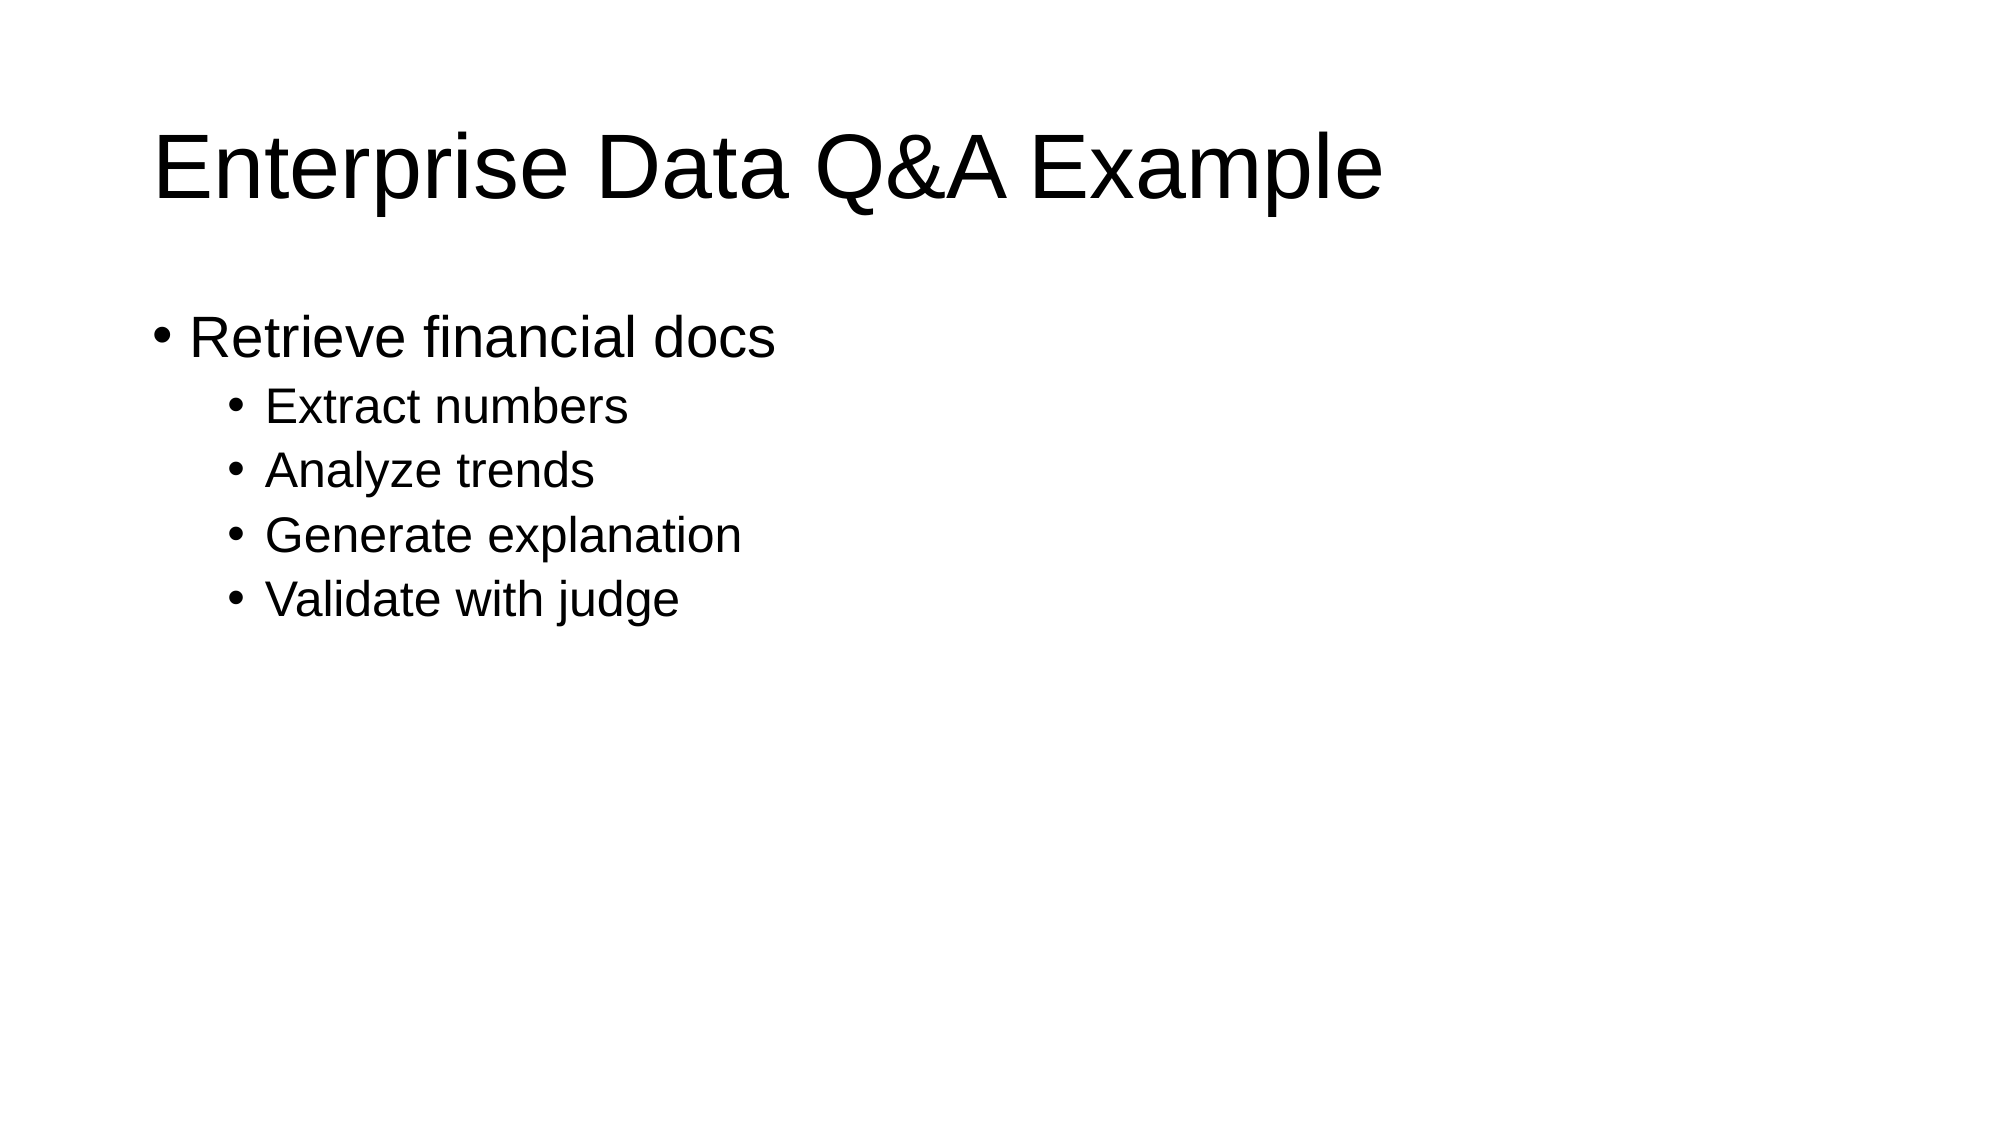

# Enterprise Data Q&A Example
Retrieve financial docs
Extract numbers
Analyze trends
Generate explanation
Validate with judge